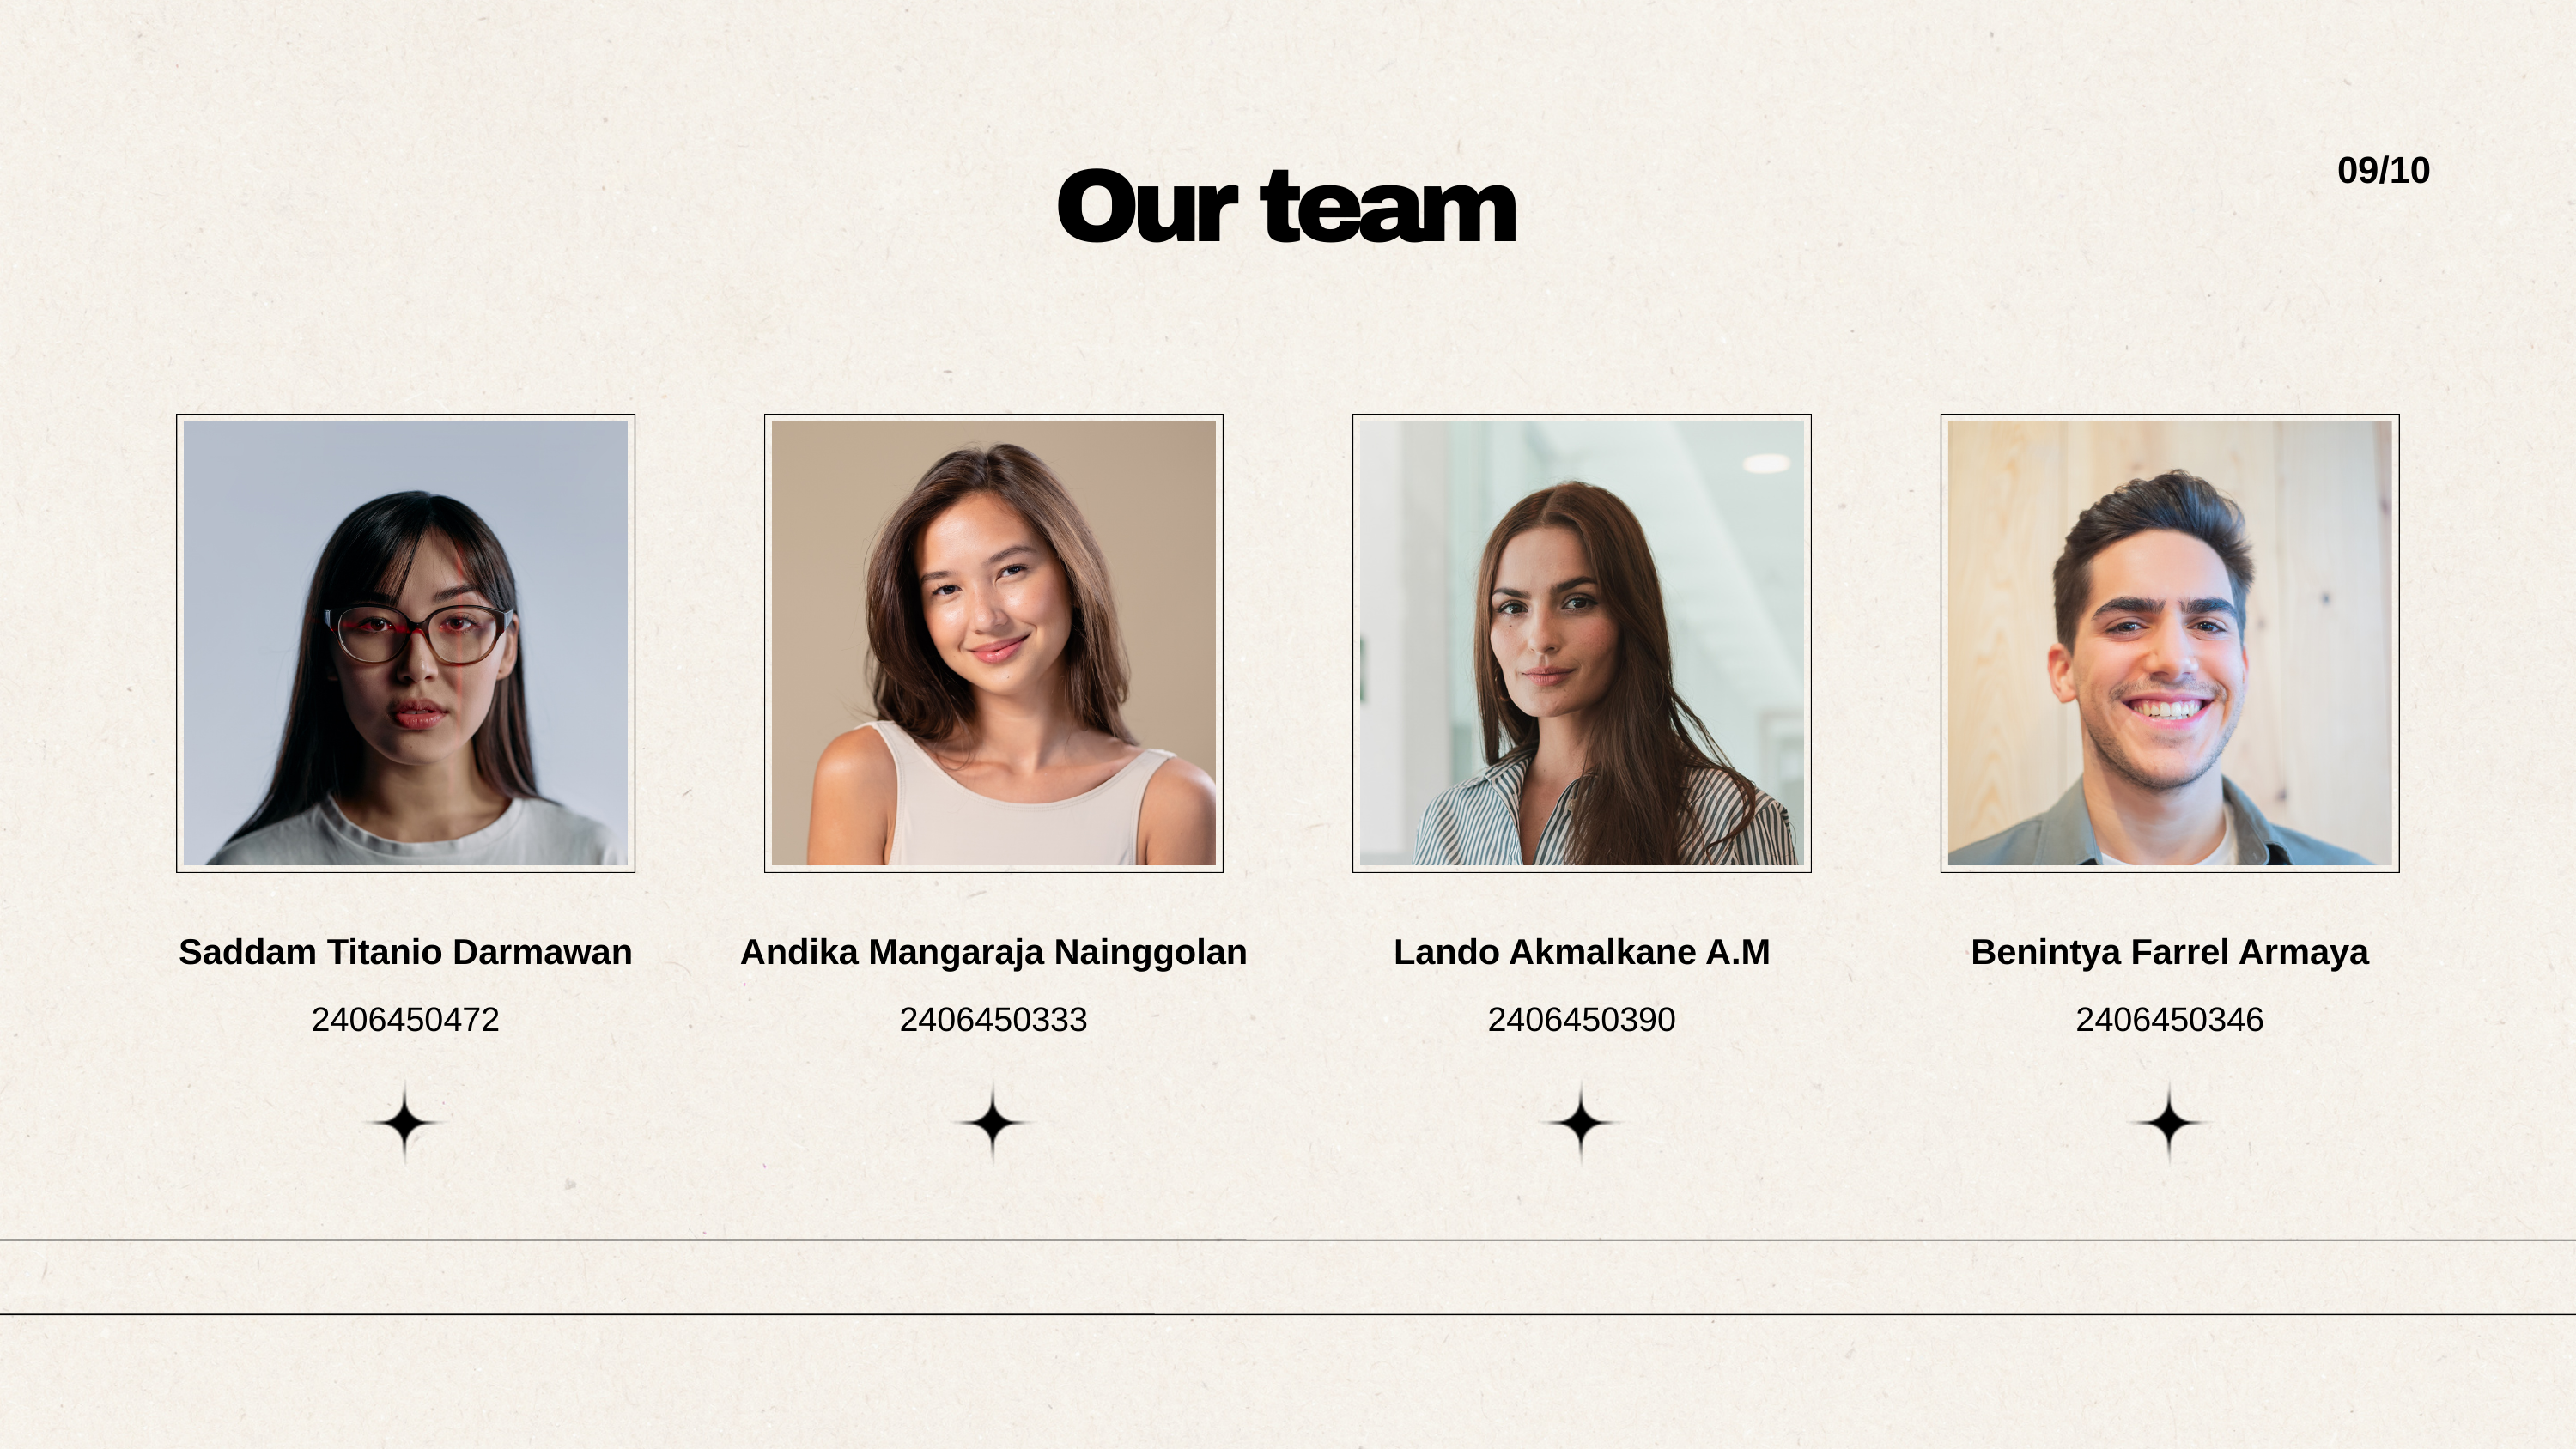

09/10
Our team

Saddam Titanio Darmawan
Andika Mangaraja Nainggolan
Lando Akmalkane A.M
Benintya Farrel Armaya
2406450472
2406450333

2406450390
2406450346